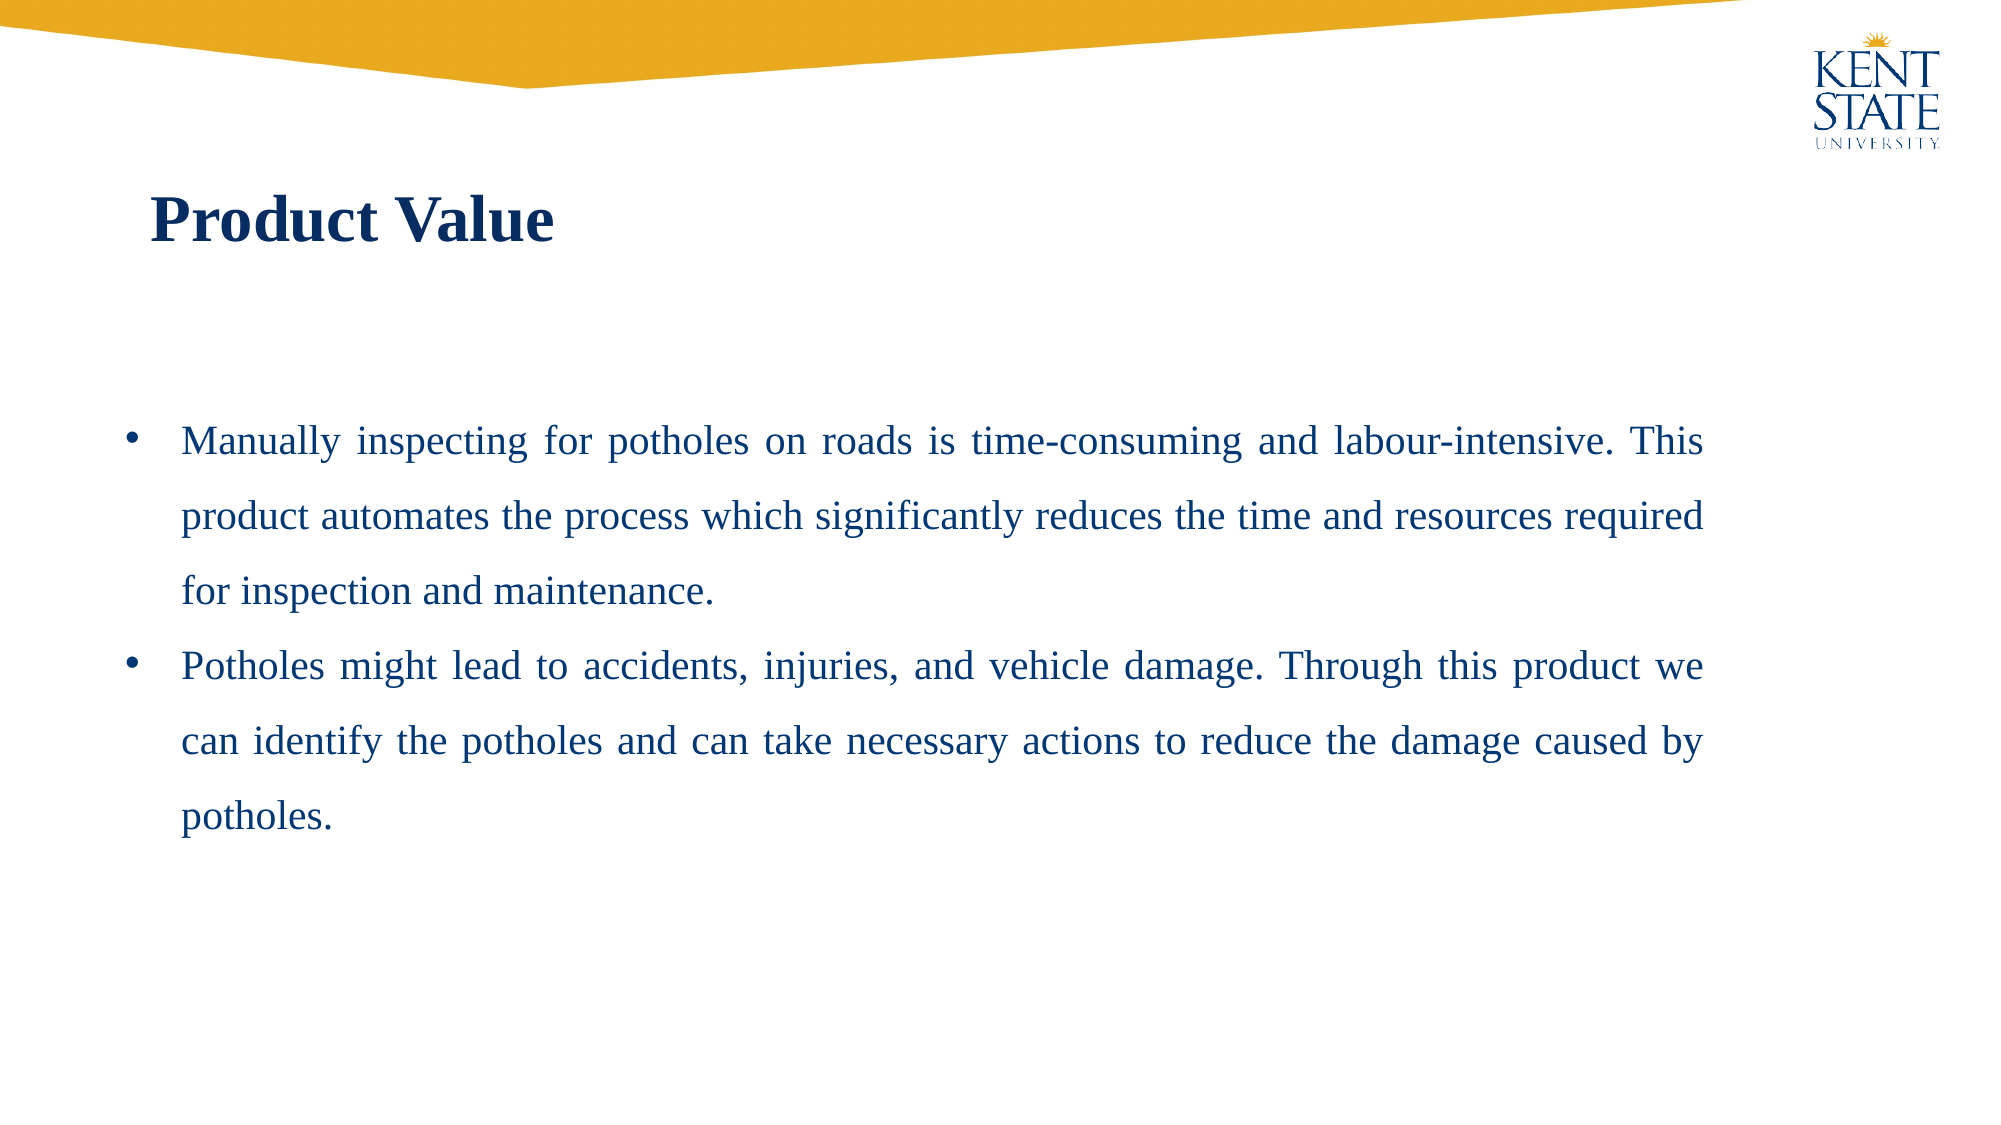

# Product Value
Manually inspecting for potholes on roads is time-consuming and labour-intensive. This product automates the process which significantly reduces the time and resources required for inspection and maintenance.
Potholes might lead to accidents, injuries, and vehicle damage. Through this product we can identify the potholes and can take necessary actions to reduce the damage caused by potholes.